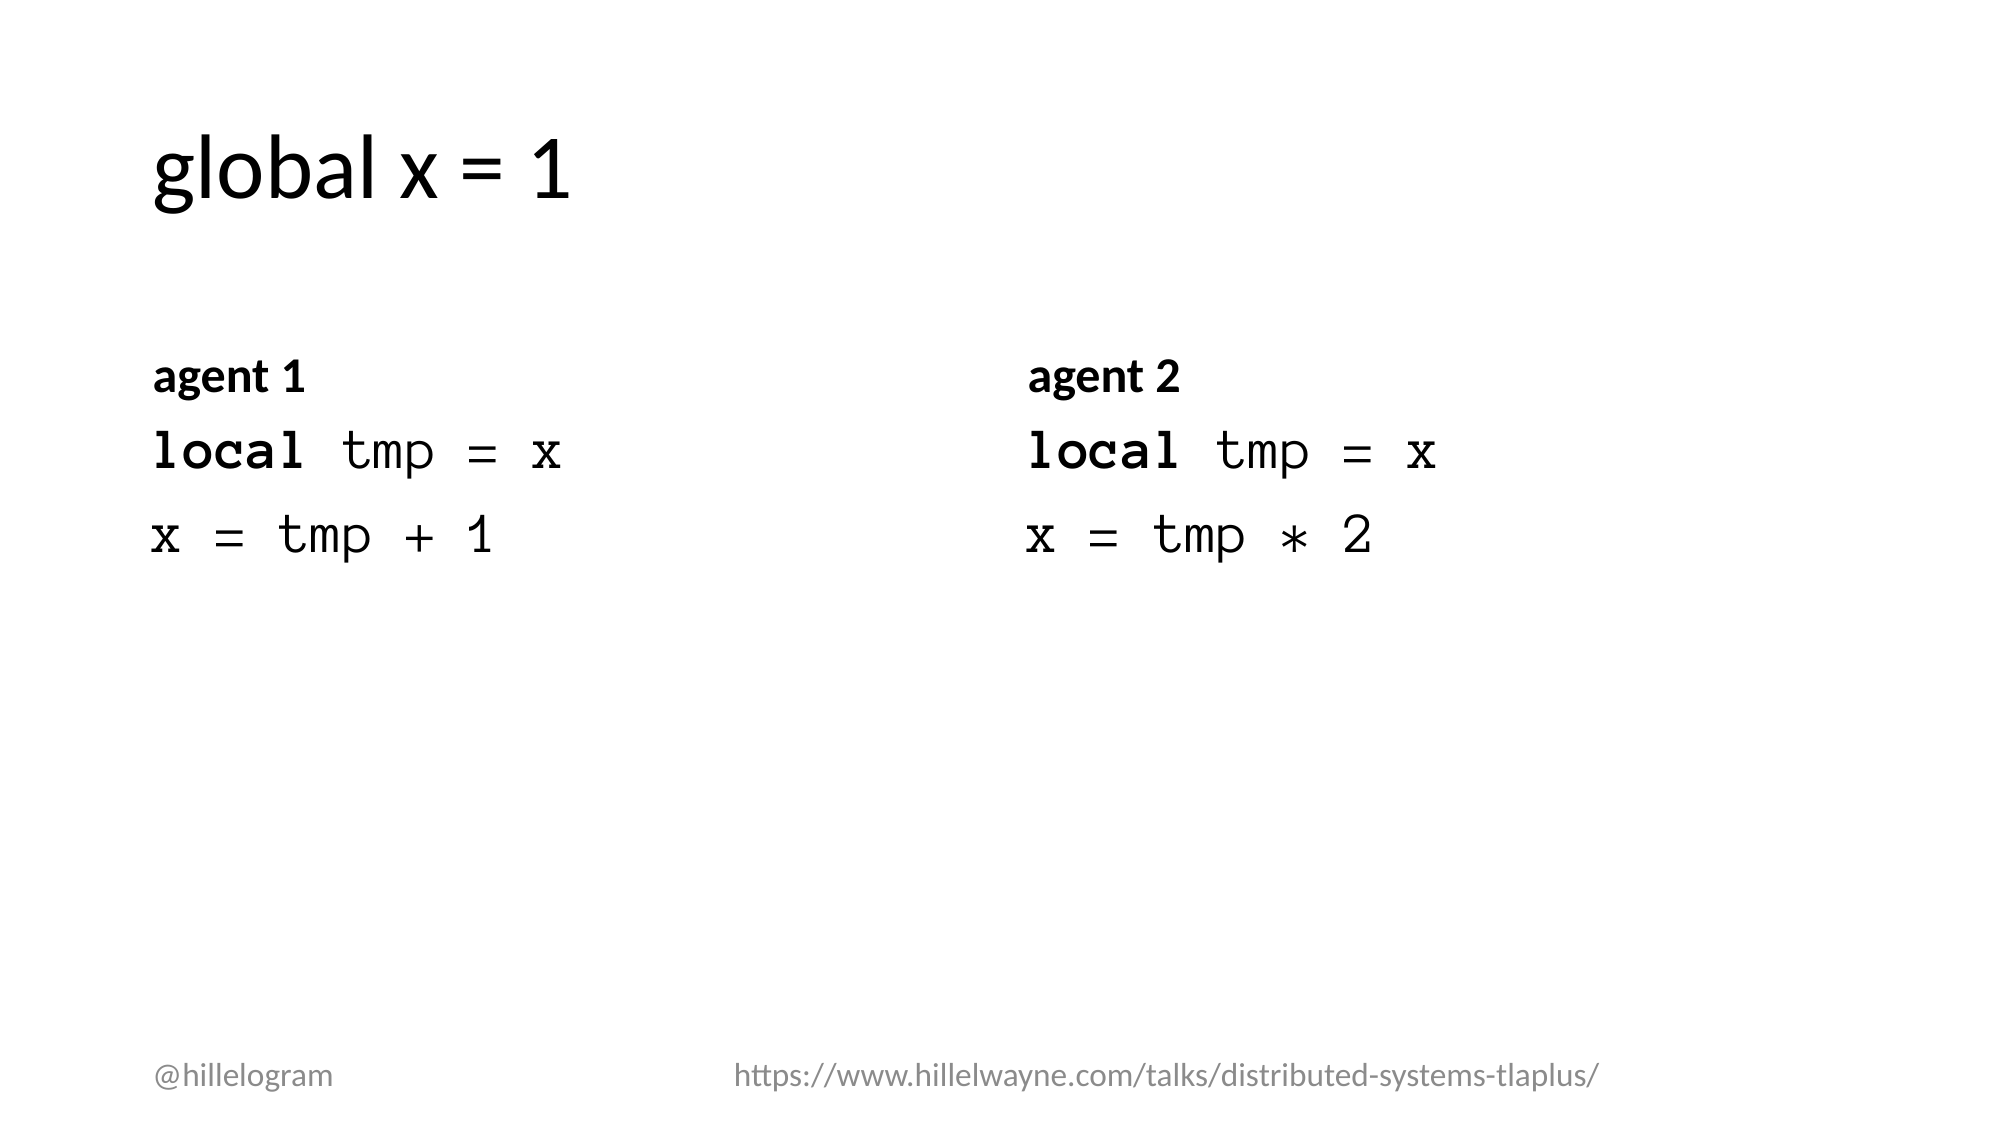

# global x = 1
agent 1
agent 2
local tmp = x
x = tmp + 1
local tmp = x
x = tmp * 2
@hillelogram
https://www.hillelwayne.com/talks/distributed-systems-tlaplus/